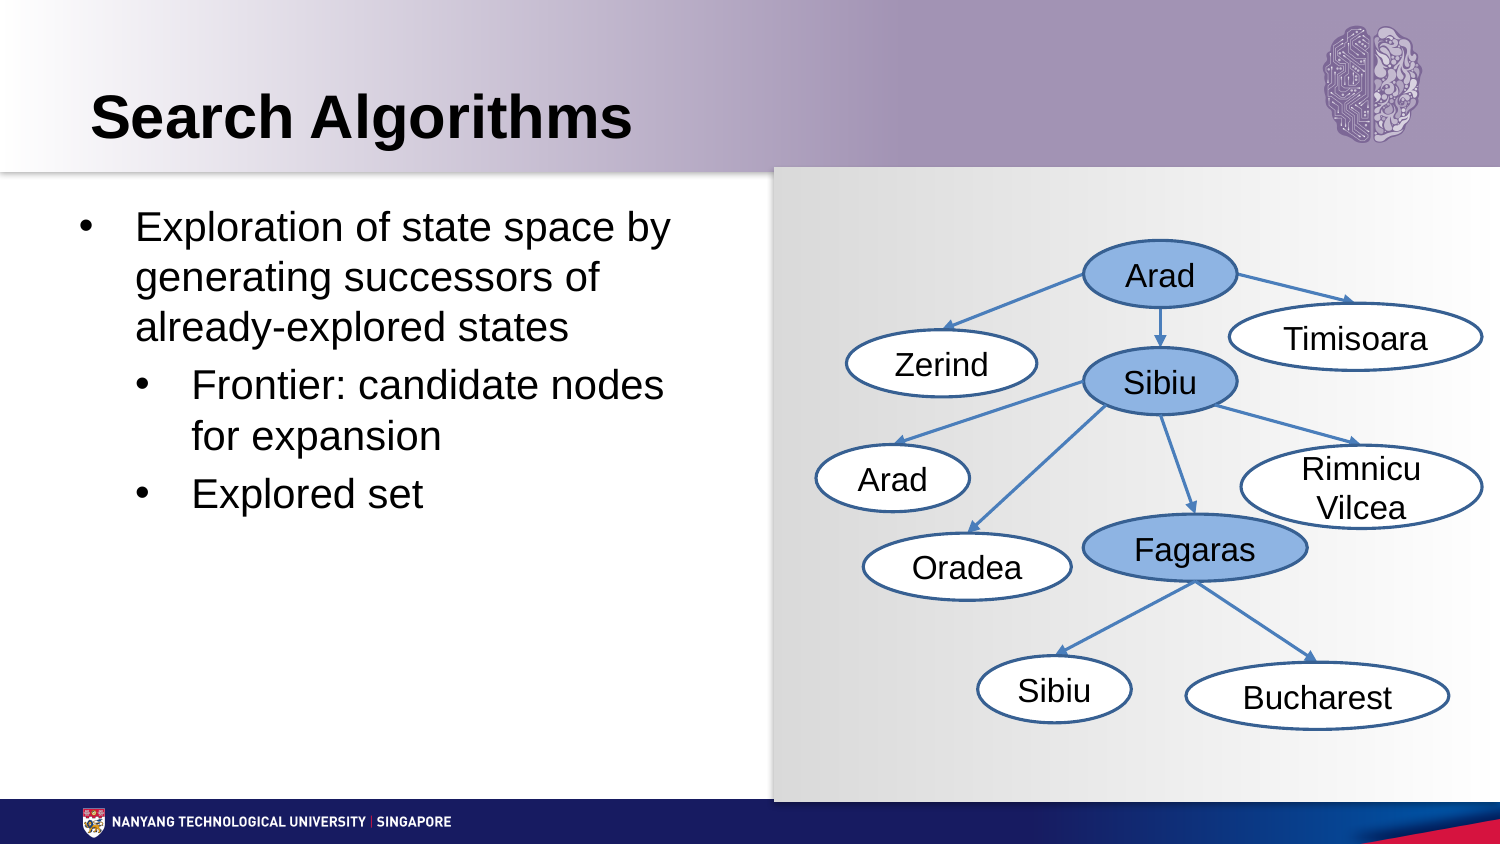

# Search Algorithms

Exploration of state space by generating successors of already-explored states
Frontier: candidate nodes for expansion
Explored set
Arad
Timisoara
Zerind
Sibiu
Arad

Rimnicu
Vilcea

Fagaras
Oradea
Sibiu
Bucharest